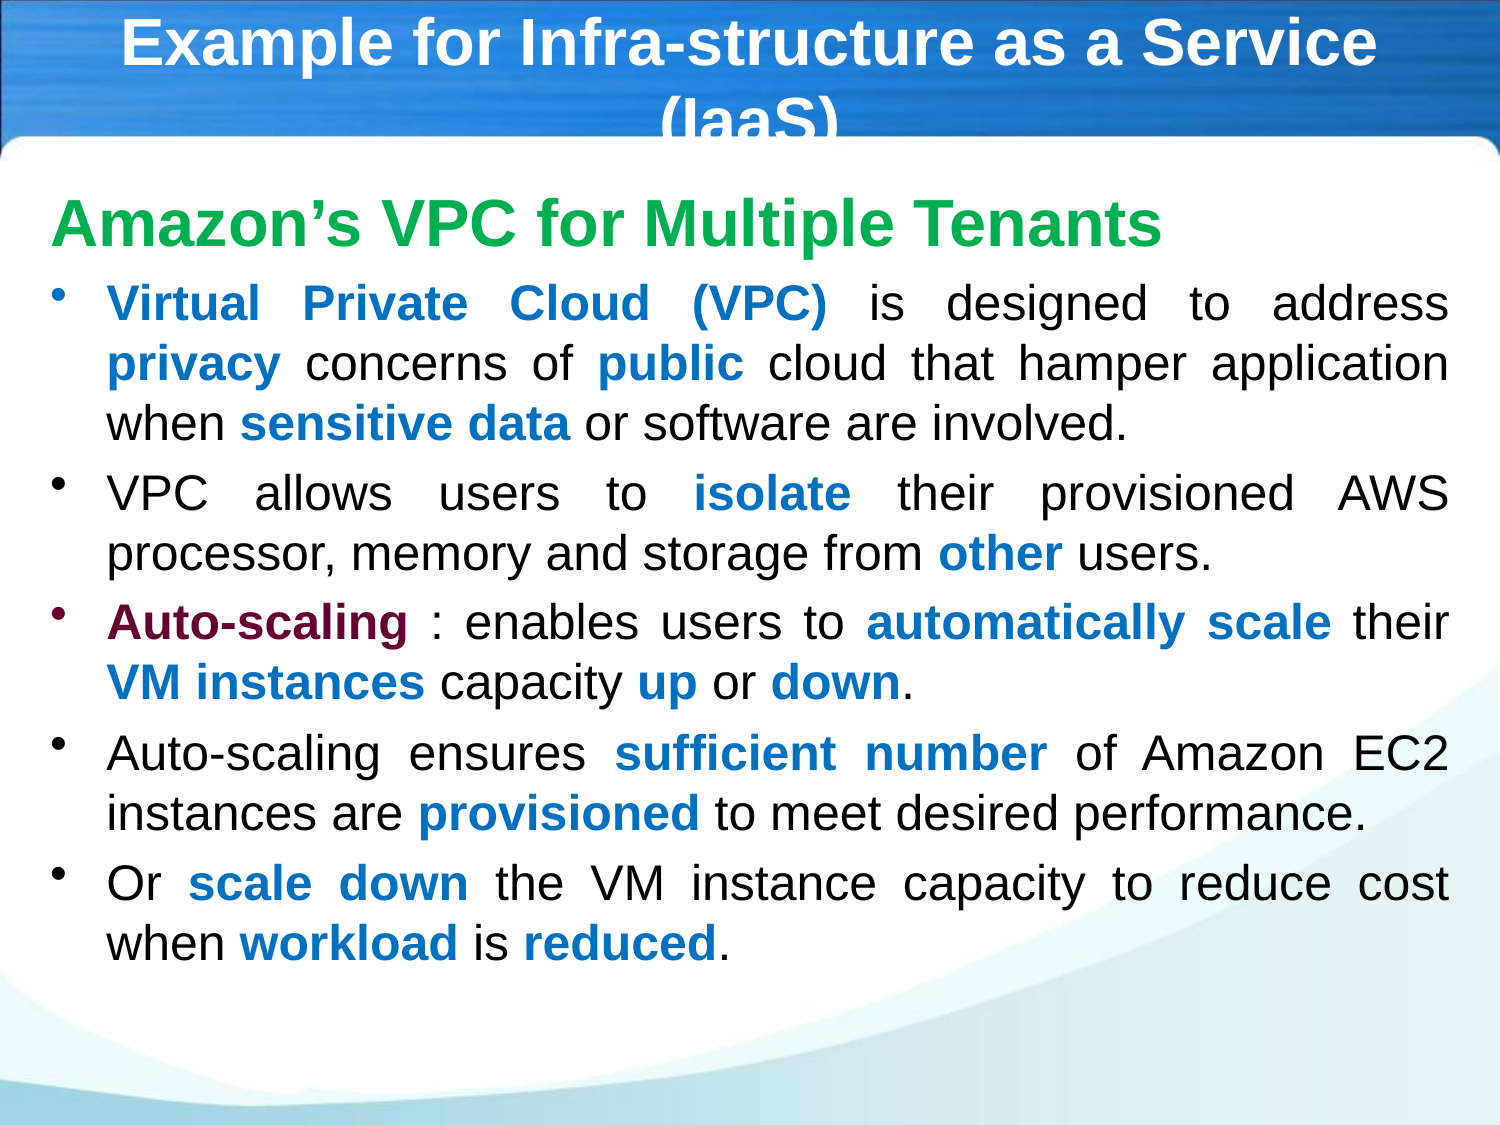

# Example for Infra-structure as a Service (IaaS)
Amazon’s VPC for Multiple Tenants
Virtual Private Cloud (VPC) is designed to address privacy concerns of public cloud that hamper application when sensitive data or software are involved.
VPC allows users to isolate their provisioned AWS processor, memory and storage from other users.
Auto-scaling : enables users to automatically scale their VM instances capacity up or down.
Auto-scaling ensures sufficient number of Amazon EC2 instances are provisioned to meet desired performance.
Or scale down the VM instance capacity to reduce cost when workload is reduced.